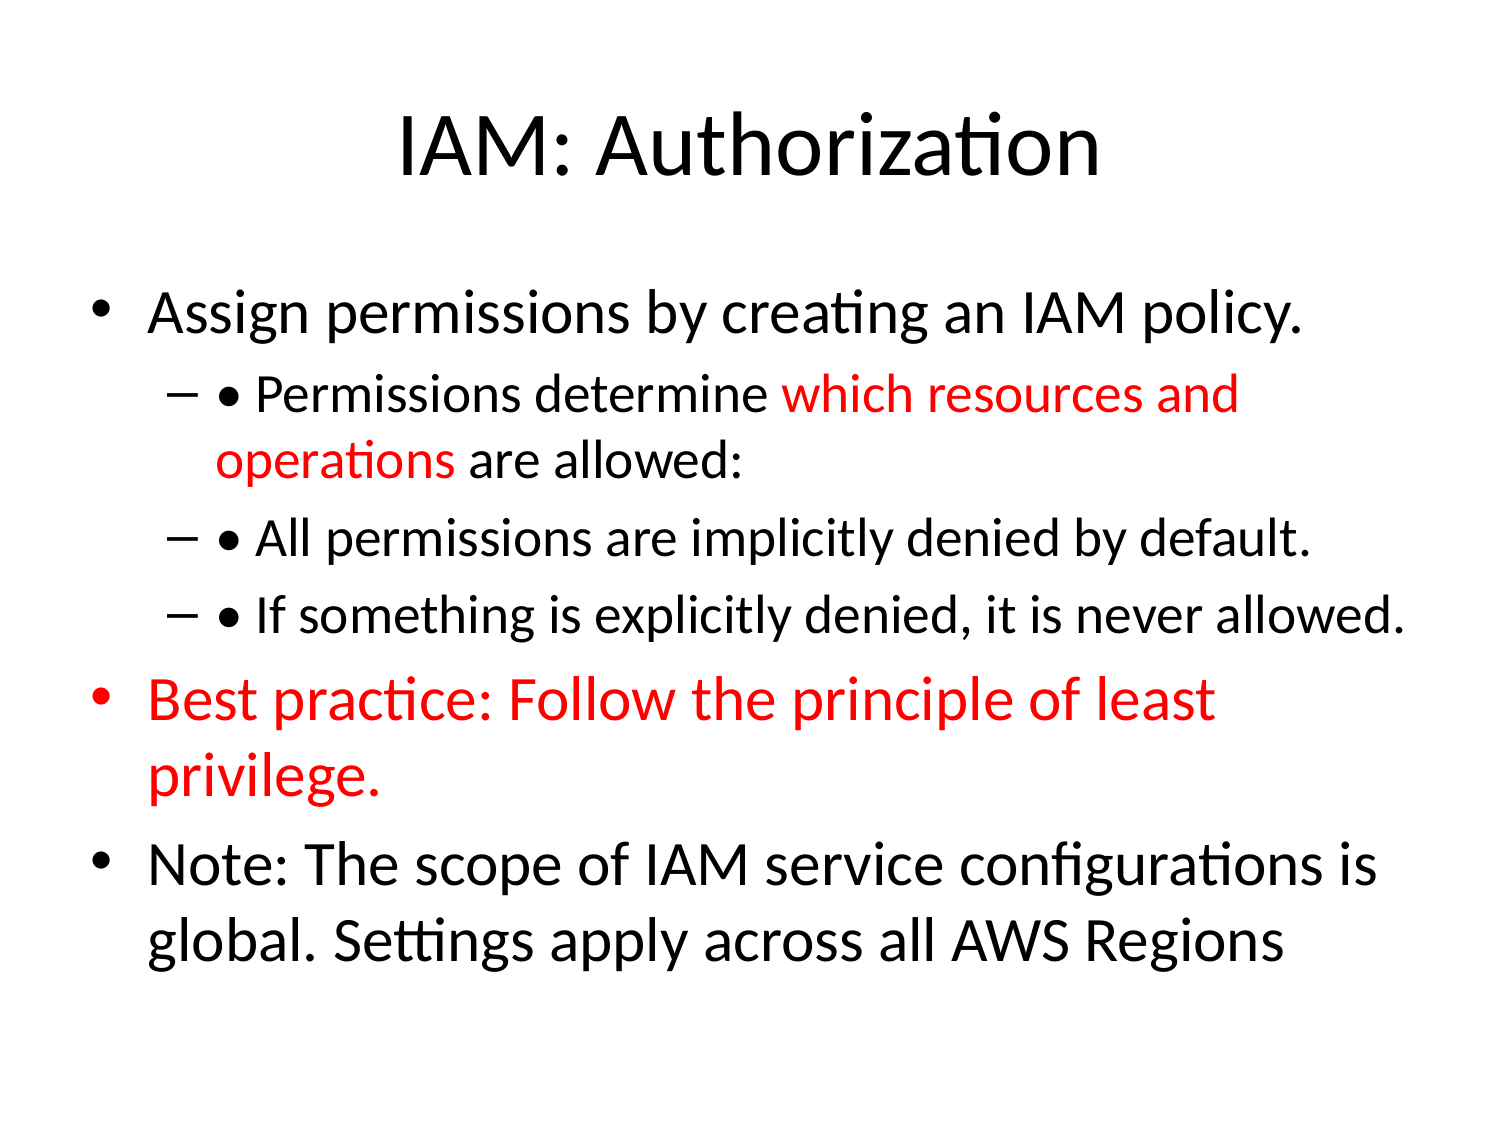

# IAM: Authorization
Assign permissions by creating an IAM policy.
• Permissions determine which resources and operations are allowed:
• All permissions are implicitly denied by default.
• If something is explicitly denied, it is never allowed.
Best practice: Follow the principle of least privilege.
Note: The scope of IAM service configurations is global. Settings apply across all AWS Regions